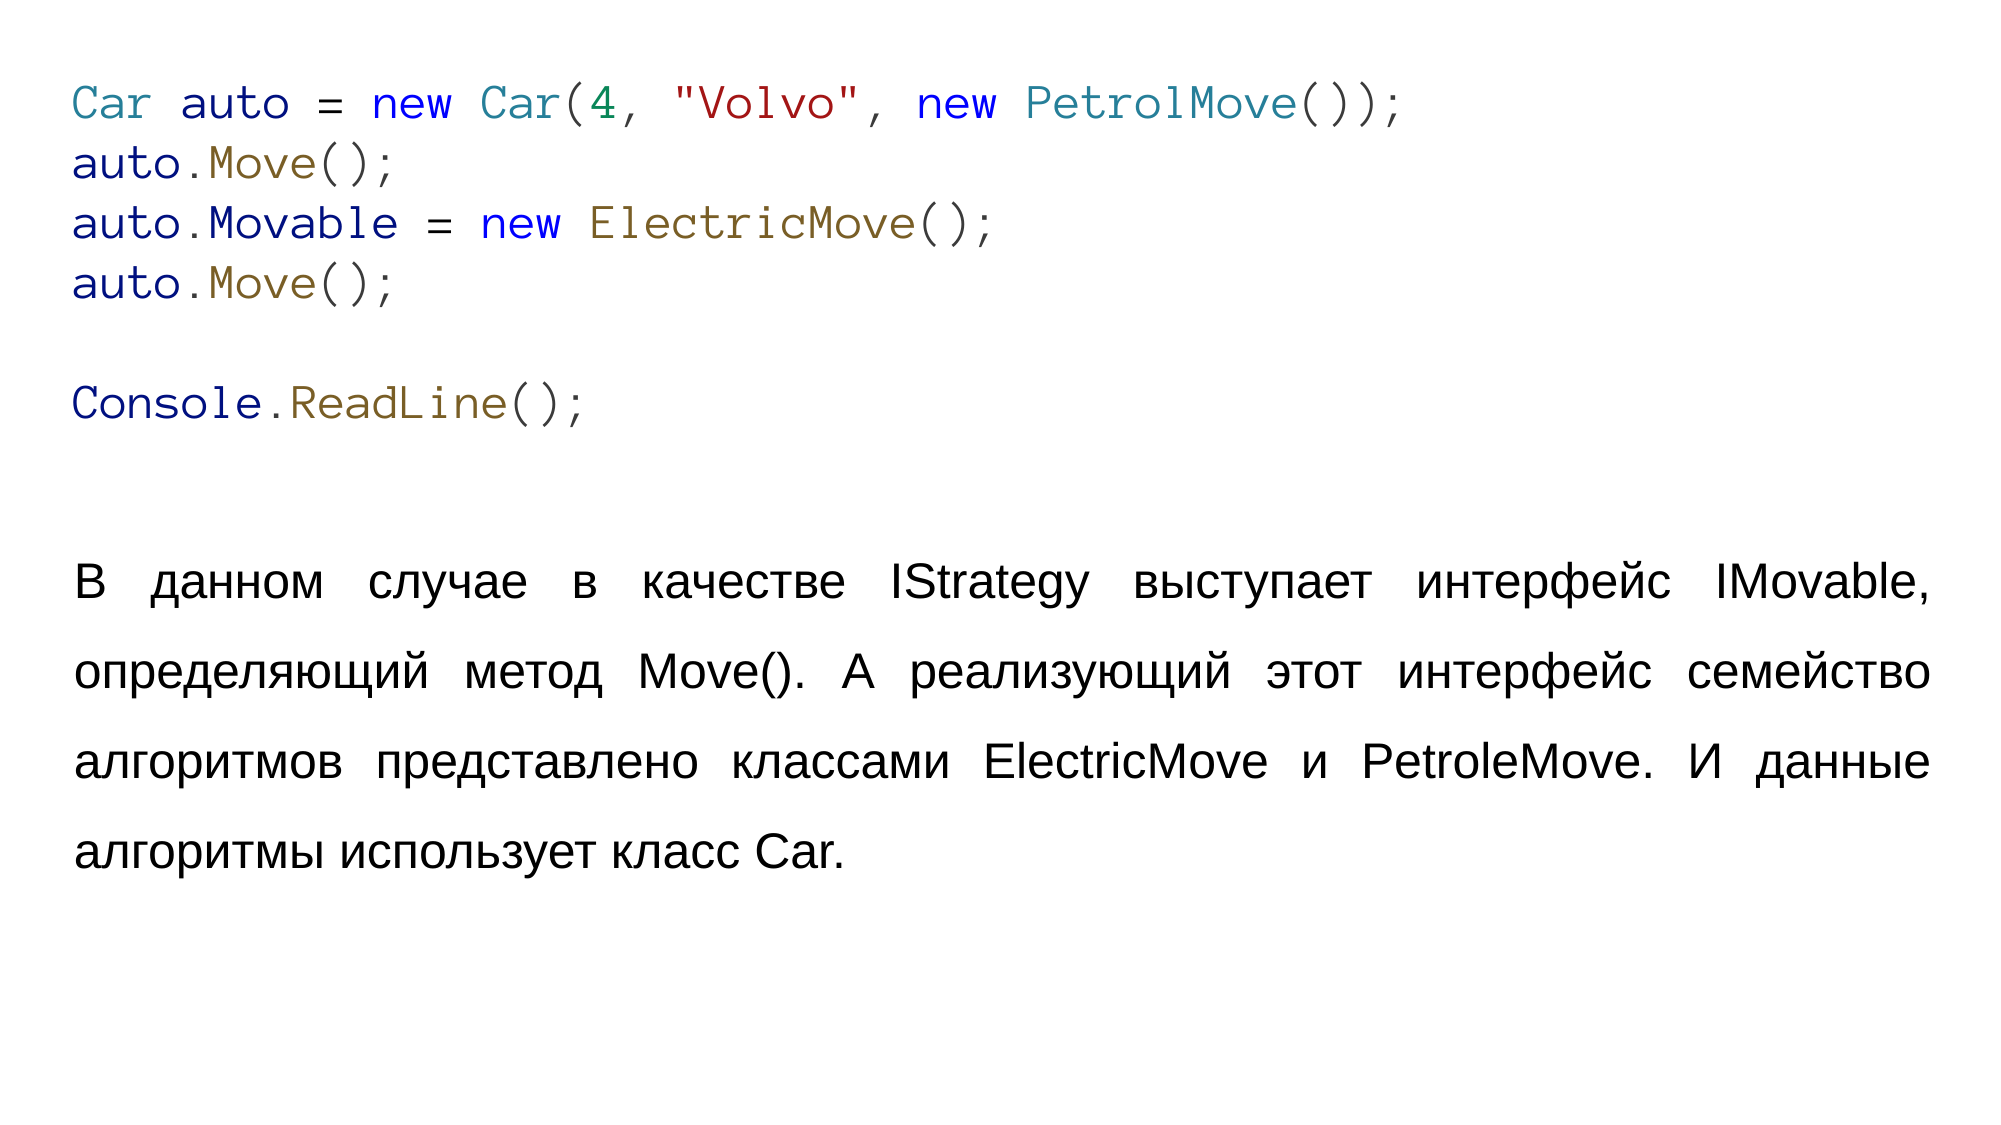

Car auto = new Car(4, "Volvo", new PetrolMove());
auto.Move();
auto.Movable = new ElectricMove();
auto.Move();
Console.ReadLine();

В данном случае в качестве IStrategy выступает интерфейс IMovable, определяющий метод Move(). А реализующий этот интерфейс семейство алгоритмов представлено классами ElectricMove и PetroleMove. И данные алгоритмы использует класс Car.